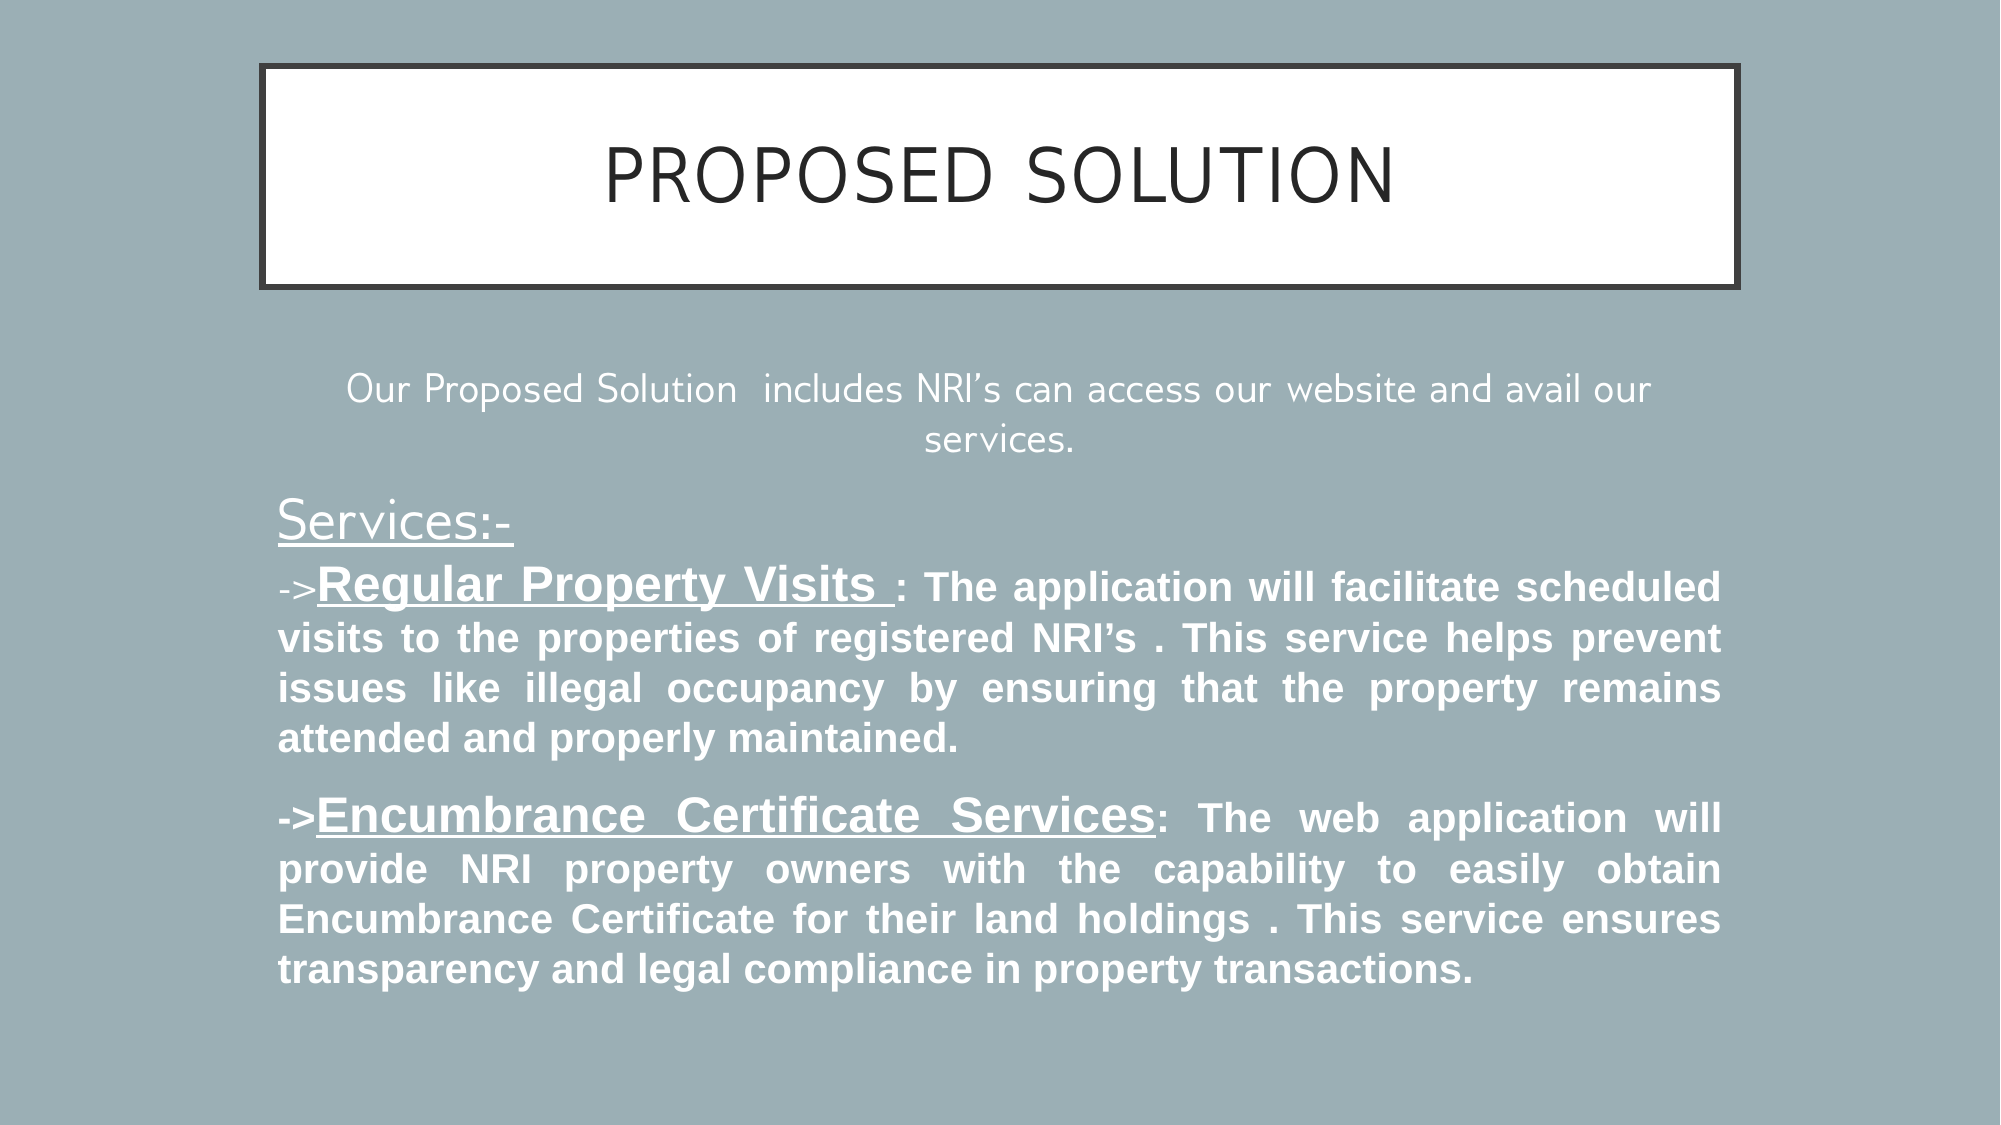

# PROPOSED SOLUTION
Our Proposed Solution  includes NRI’s can access our website and avail our services.
Services:-
->Regular Property Visits : The application will facilitate scheduled visits to the properties of registered NRI’s . This service helps prevent issues like illegal occupancy by ensuring that the property remains attended and properly maintained.
->Encumbrance Certificate Services: The web application will provide NRI property owners with the capability to easily obtain Encumbrance Certificate for their land holdings . This service ensures transparency and legal compliance in property transactions.